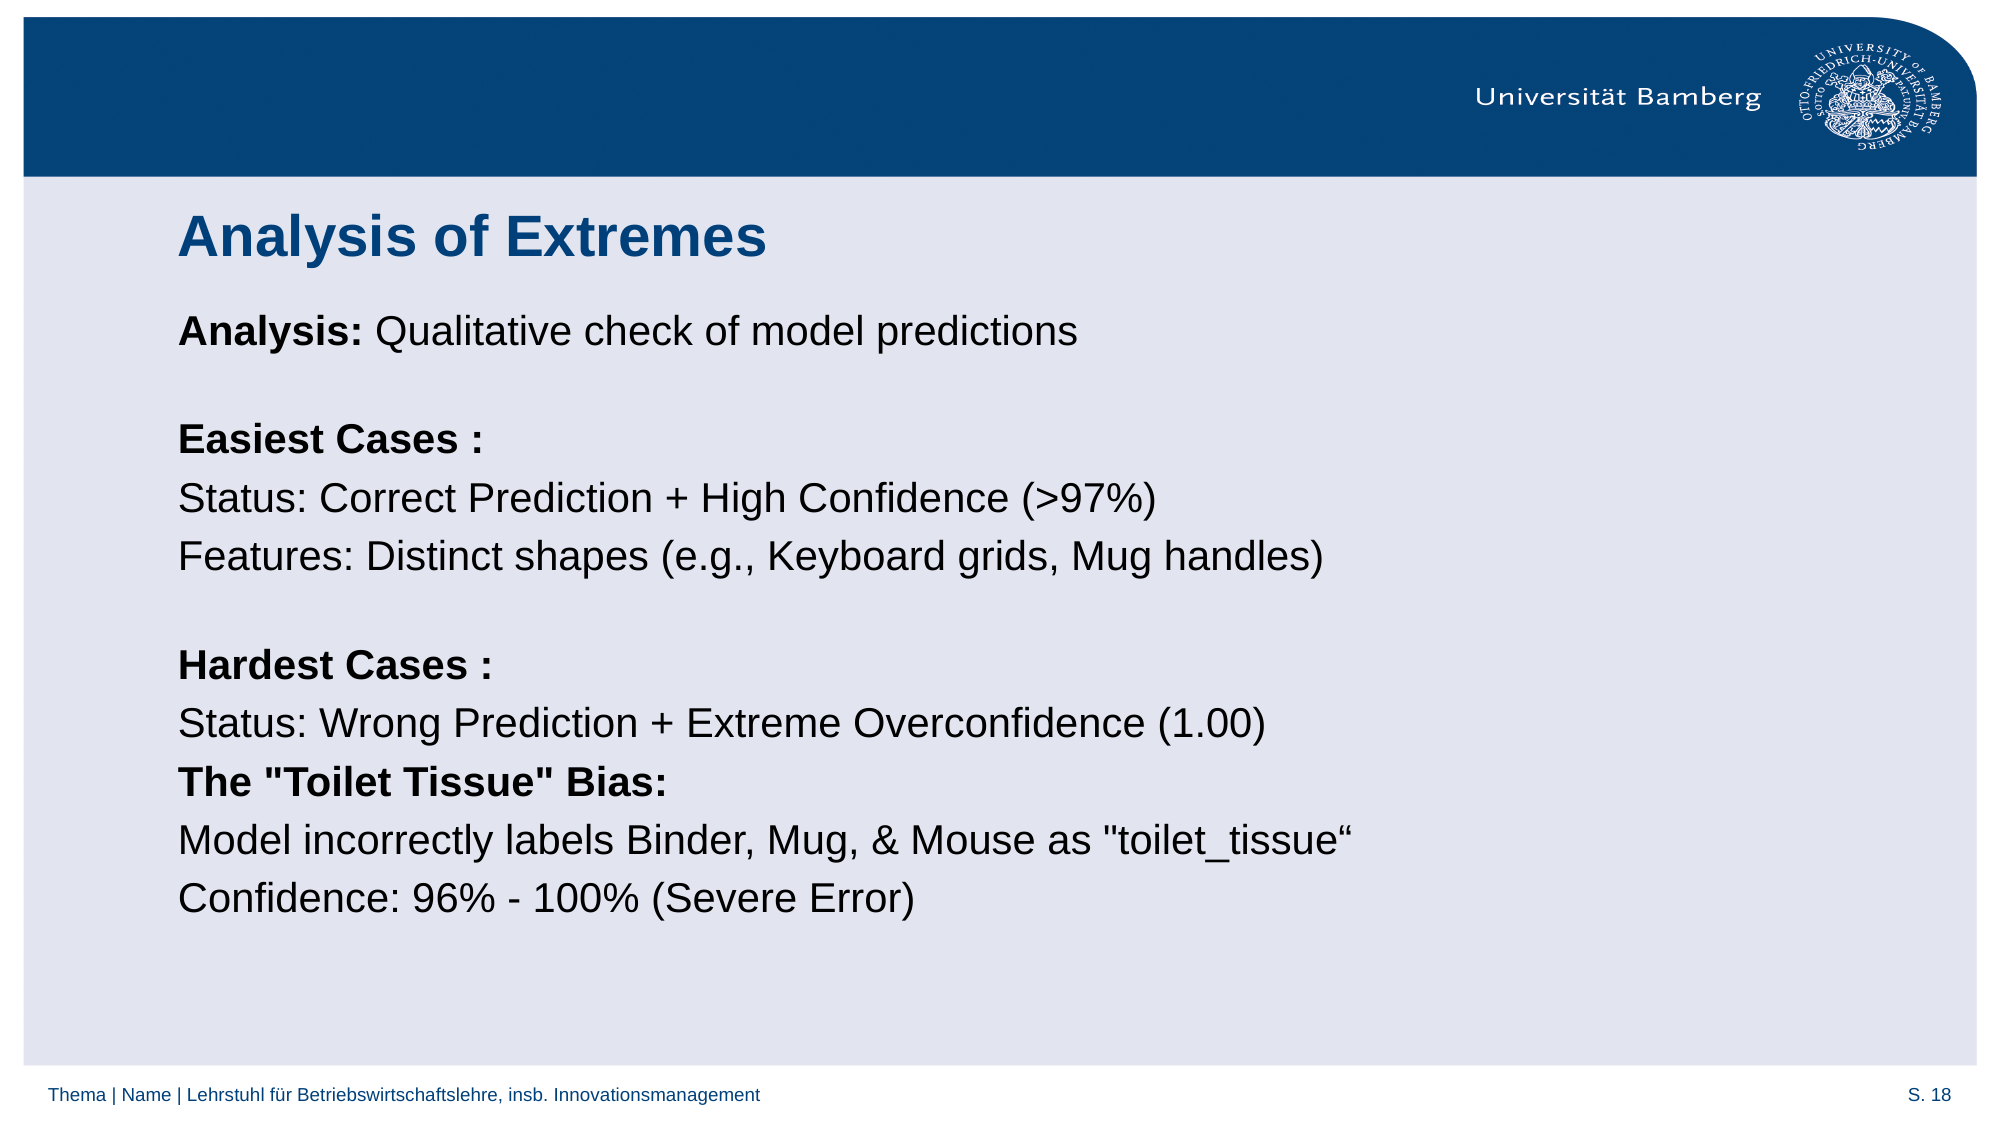

# Analysis of Extremes
Analysis: Qualitative check of model predictions
Easiest Cases :
Status: Correct Prediction + High Confidence (>97%)
Features: Distinct shapes (e.g., Keyboard grids, Mug handles)
Hardest Cases :
Status: Wrong Prediction + Extreme Overconfidence (1.00)
The "Toilet Tissue" Bias:
Model incorrectly labels Binder, Mug, & Mouse as "toilet_tissue“
Confidence: 96% - 100% (Severe Error)